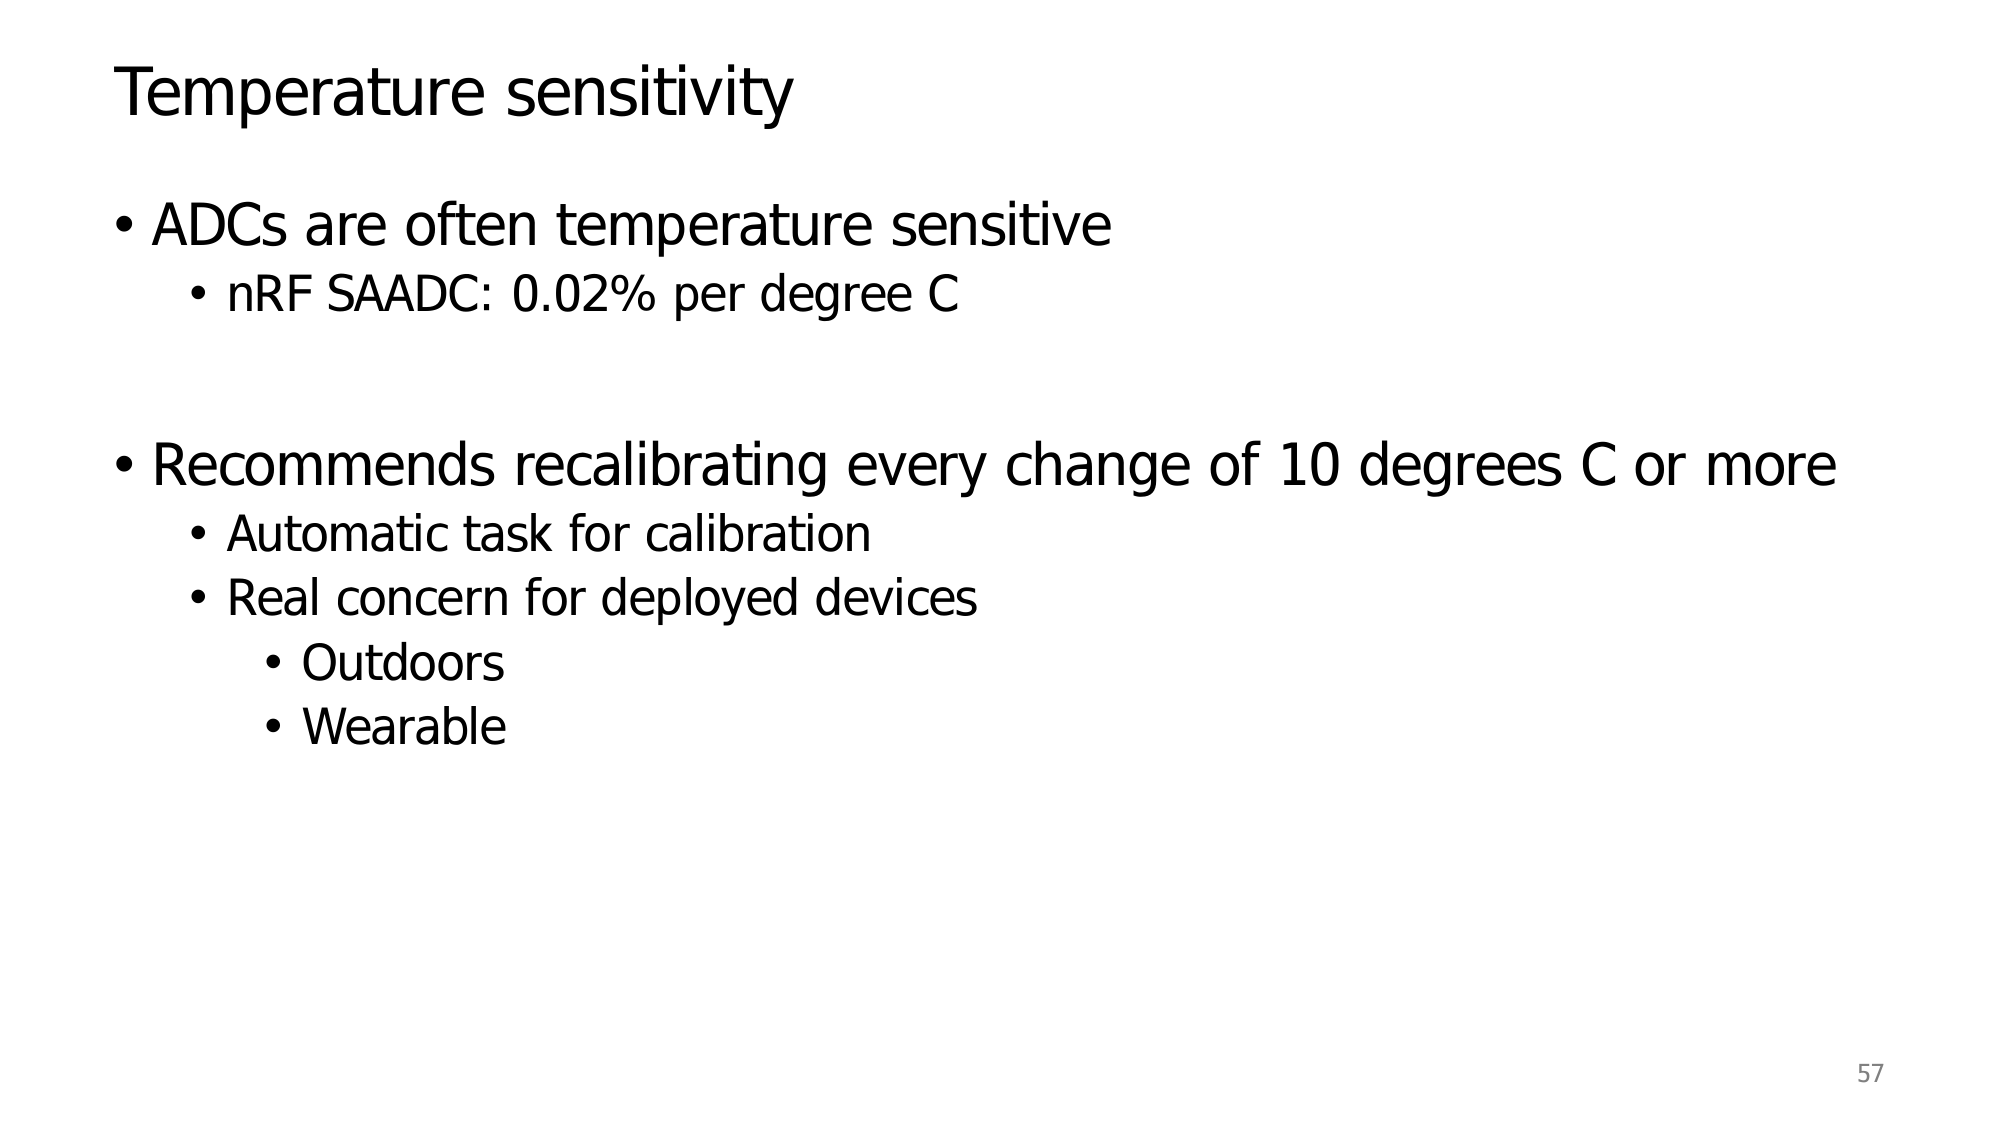

# Temperature sensitivity
ADCs are often temperature sensitive
nRF SAADC: 0.02% per degree C

Recommends recalibrating every change of 10 degrees C or more
Automatic task for calibration
Real concern for deployed devices
Outdoors
Wearable
57